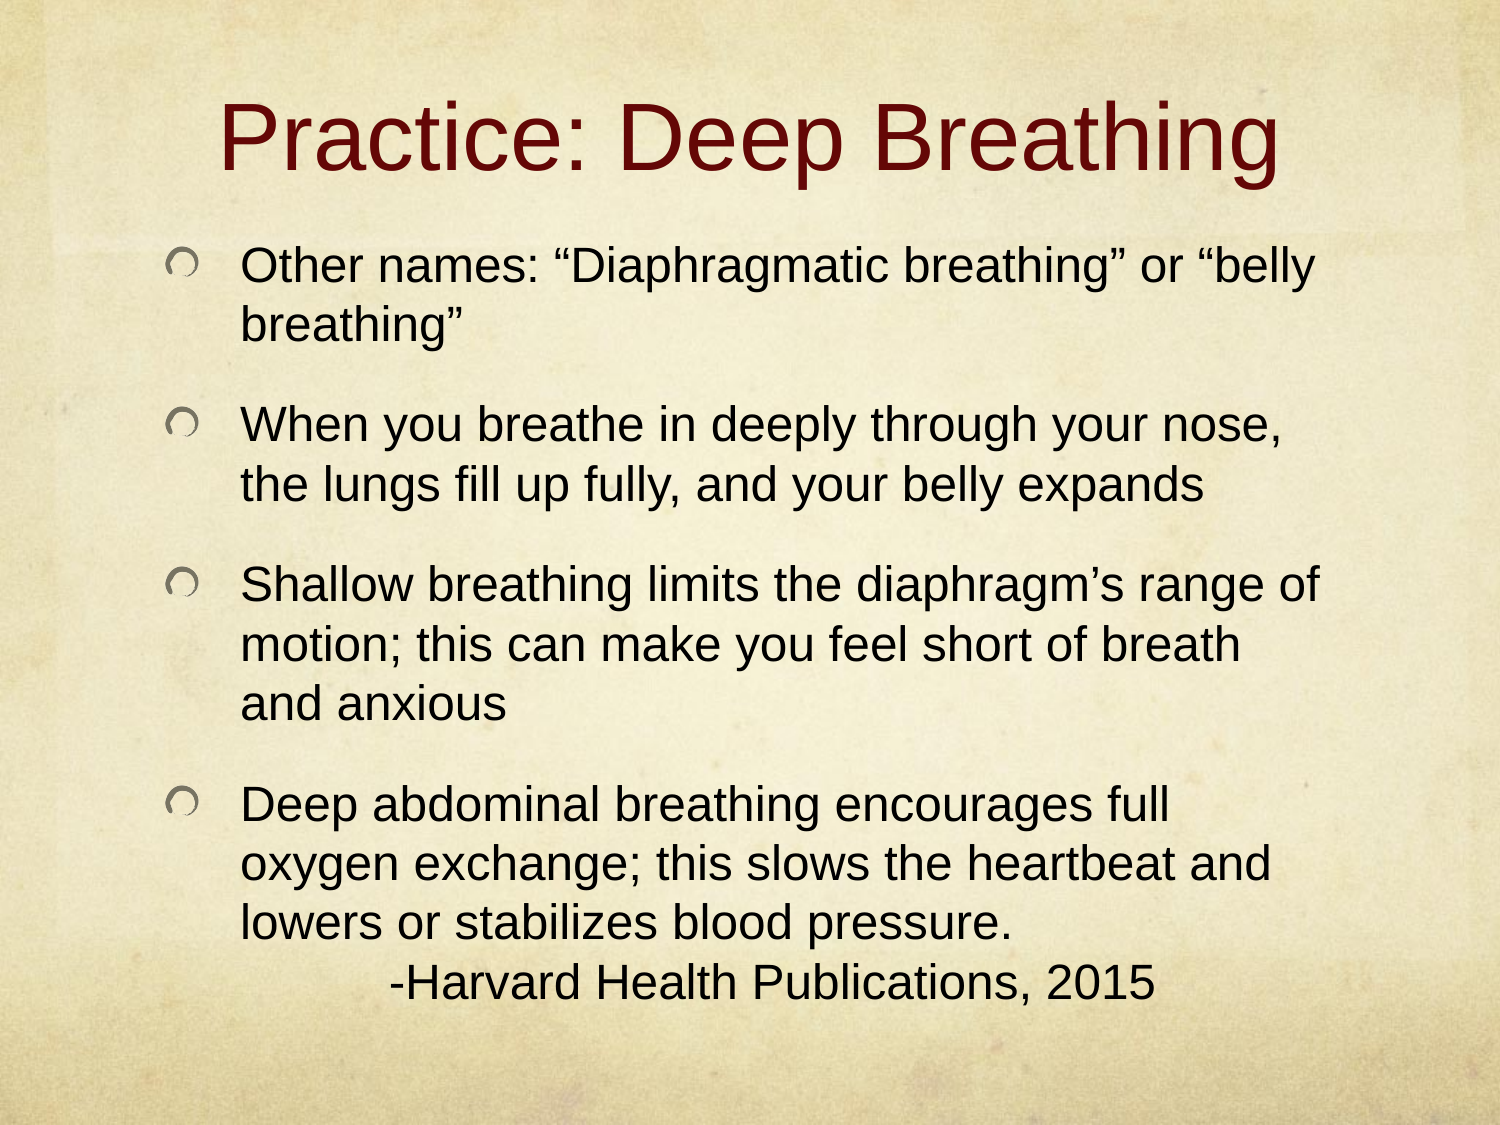

# Practice: Deep Breathing
Other names: “Diaphragmatic breathing” or “belly breathing”
When you breathe in deeply through your nose, the lungs fill up fully, and your belly expands
Shallow breathing limits the diaphragm’s range of motion; this can make you feel short of breath and anxious
Deep abdominal breathing encourages full oxygen exchange; this slows the heartbeat and lowers or stabilizes blood pressure.
 			-Harvard Health Publications, 2015